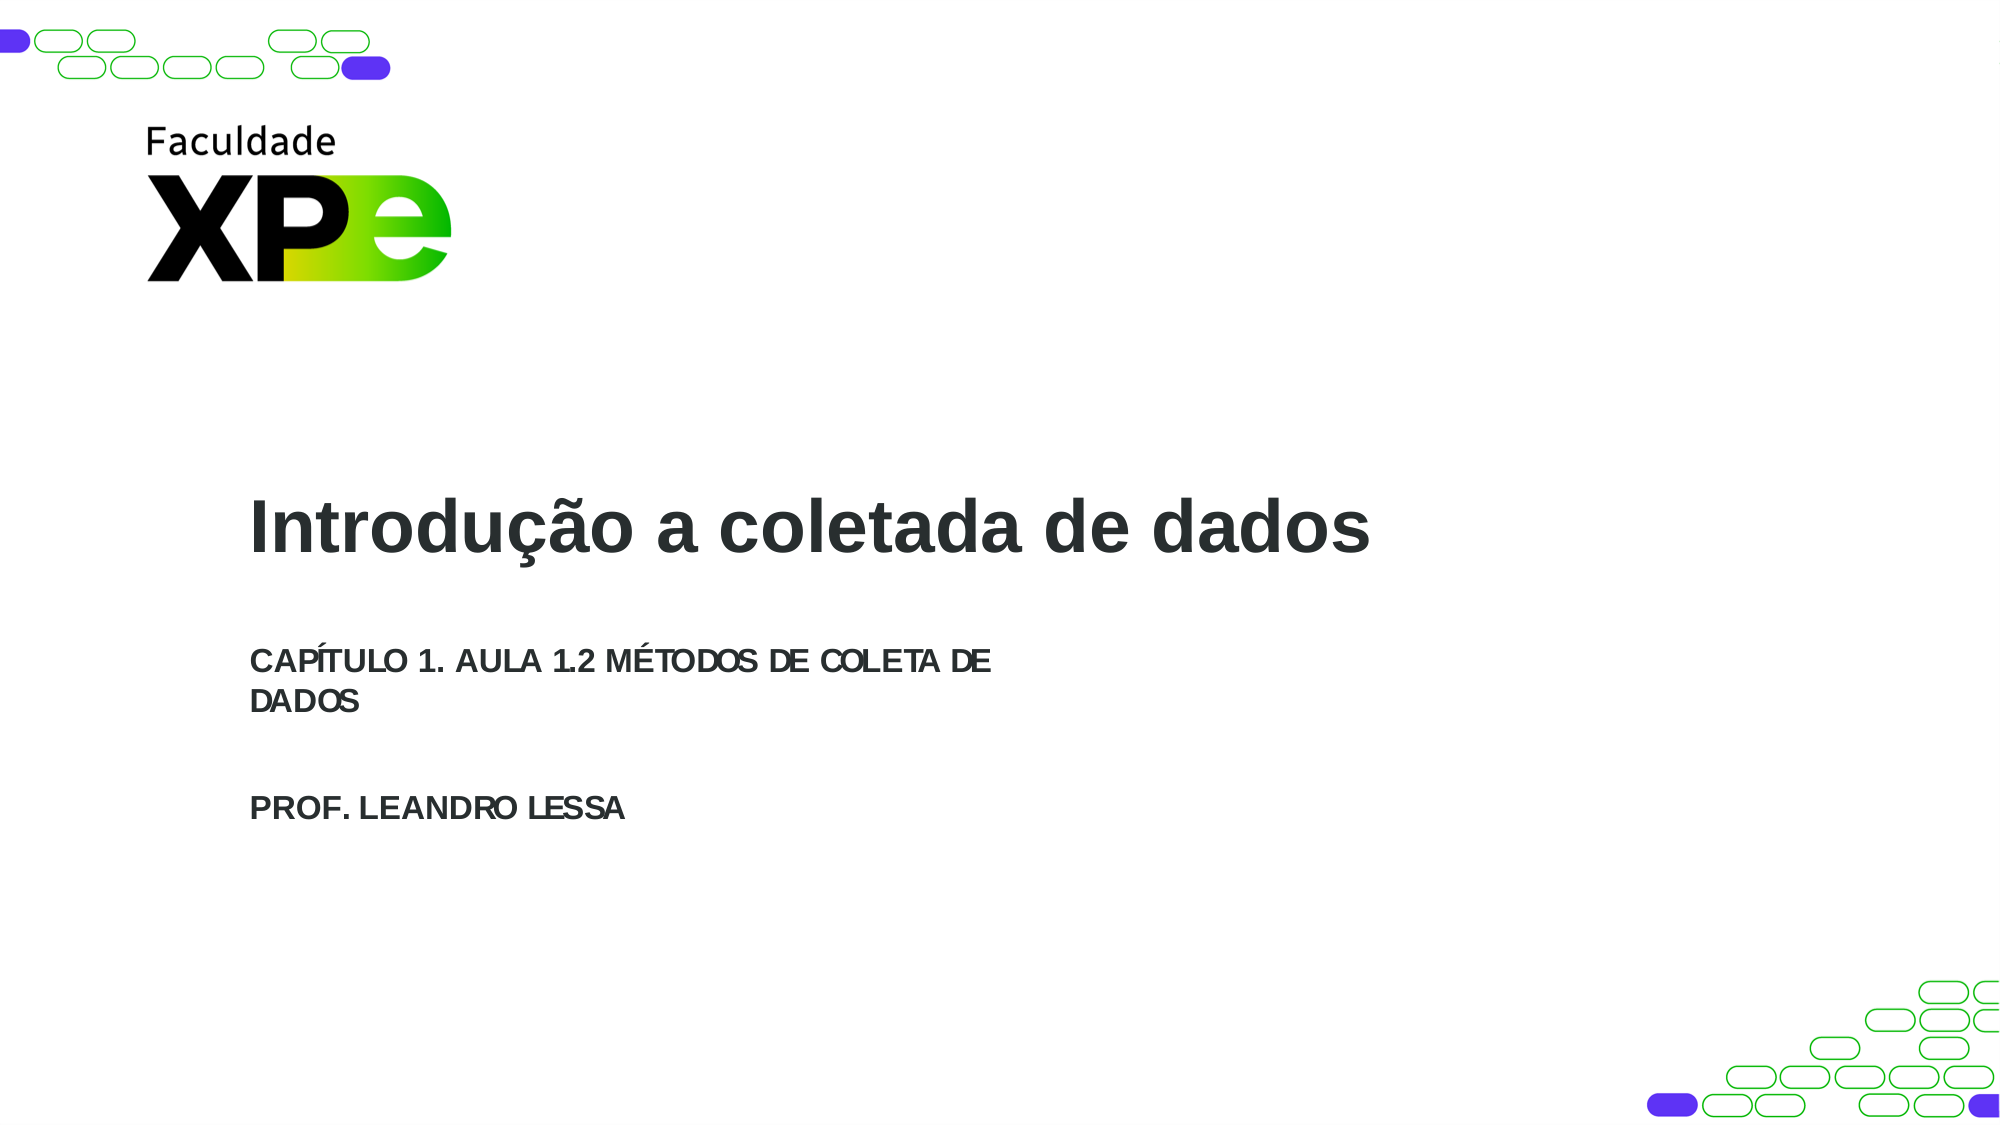

Introdução a coletada de dados
CAPÍTULO 1. AULA 1.2 MÉTODOS DE COLETA DE DADOS

PROF. LEANDRO LESSA